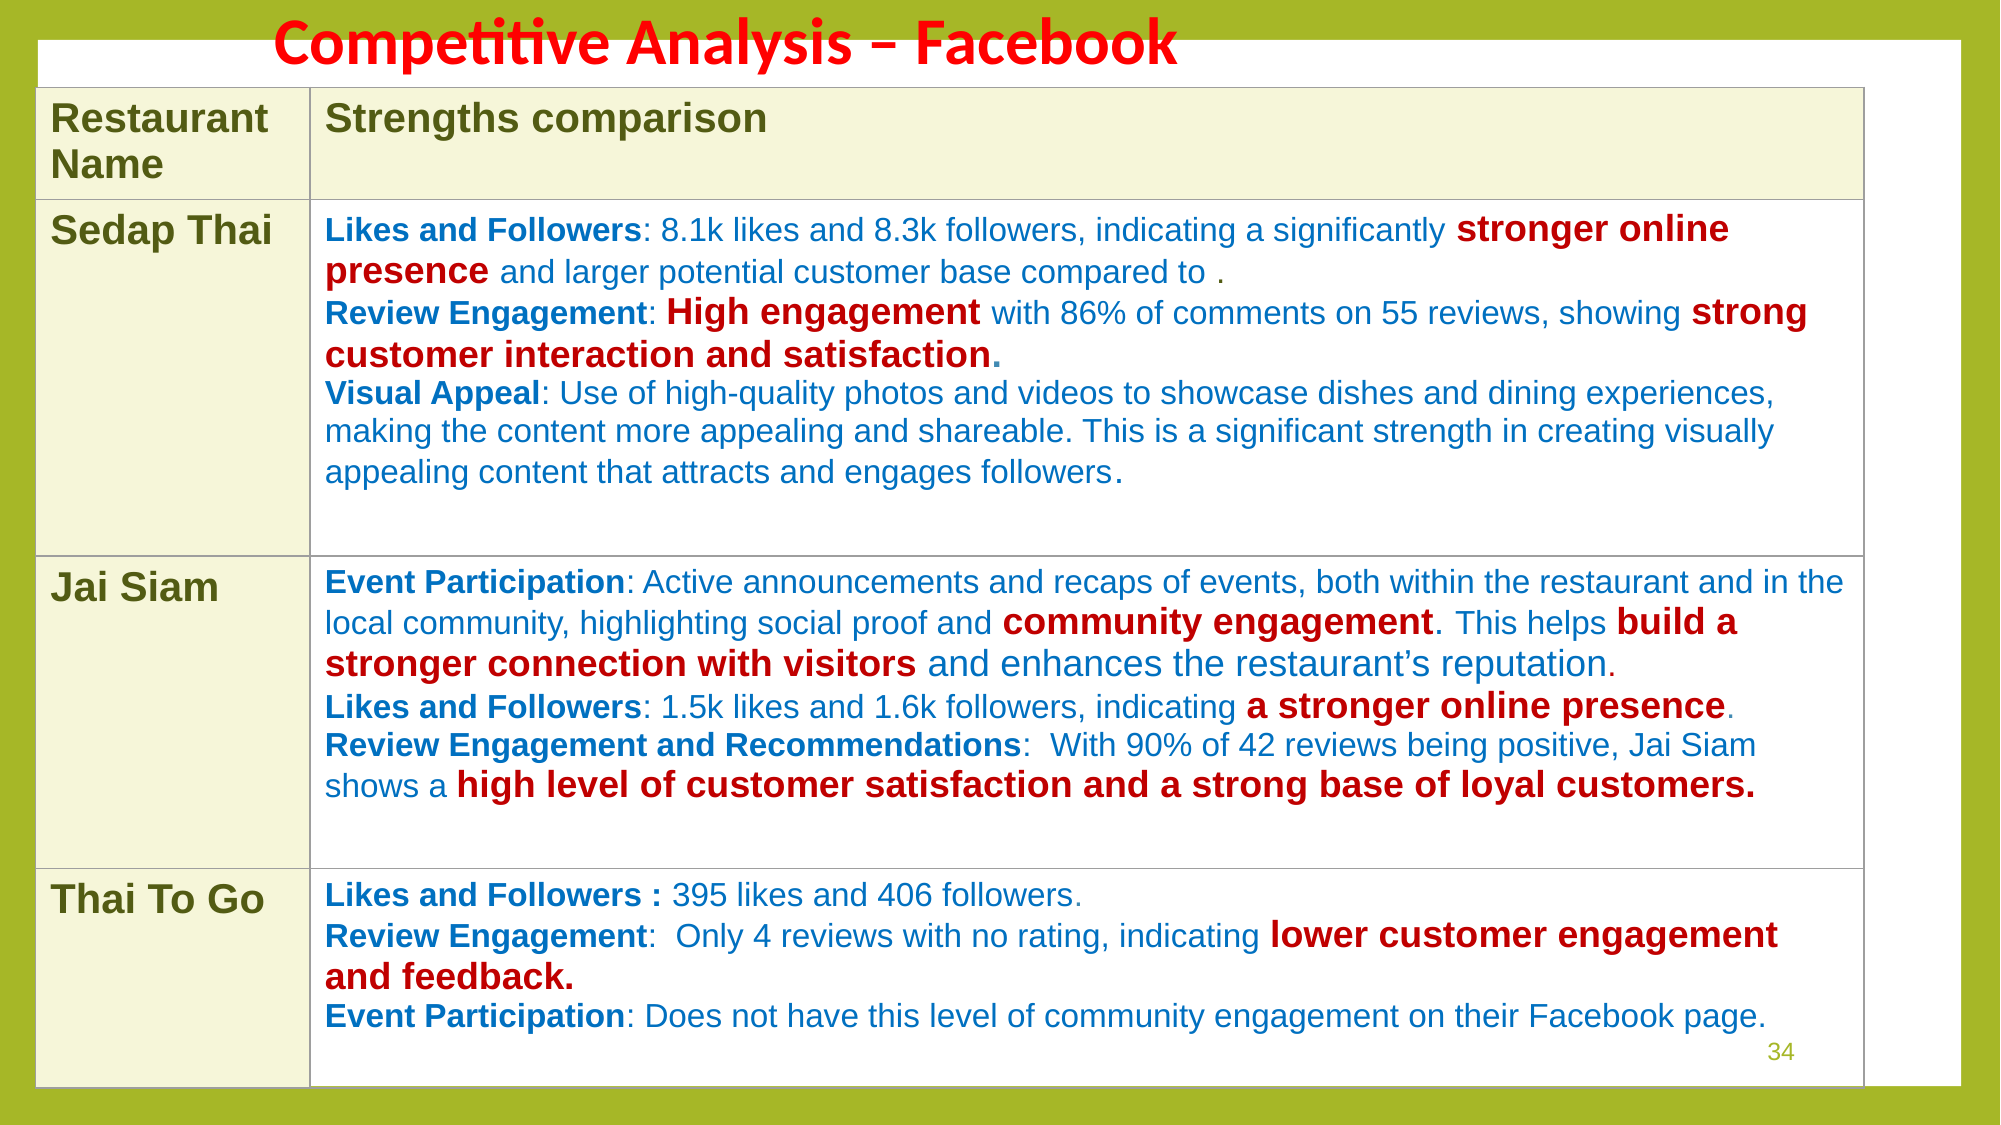

# Competitive Analysis – Facebook

| Restaurant Name | Strengths comparison |
| --- | --- |
| Sedap Thai | Likes and Followers: 8.1k likes and 8.3k followers, indicating a significantly stronger online presence and larger potential customer base compared to . Review Engagement: High engagement with 86% of comments on 55 reviews, showing strong customer interaction and satisfaction. Visual Appeal: Use of high-quality photos and videos to showcase dishes and dining experiences, making the content more appealing and shareable. This is a significant strength in creating visually appealing content that attracts and engages followers. |
| Jai Siam | Event Participation: Active announcements and recaps of events, both within the restaurant and in the local community, highlighting social proof and community engagement. This helps build a stronger connection with visitors and enhances the restaurant’s reputation. Likes and Followers: 1.5k likes and 1.6k followers, indicating a stronger online presence. Review Engagement and Recommendations: With 90% of 42 reviews being positive, Jai Siam shows a high level of customer satisfaction and a strong base of loyal customers. |
| Thai To Go | Likes and Followers : 395 likes and 406 followers. Review Engagement: Only 4 reviews with no rating, indicating lower customer engagement and feedback. Event Participation: Does not have this level of community engagement on their Facebook page. |
34